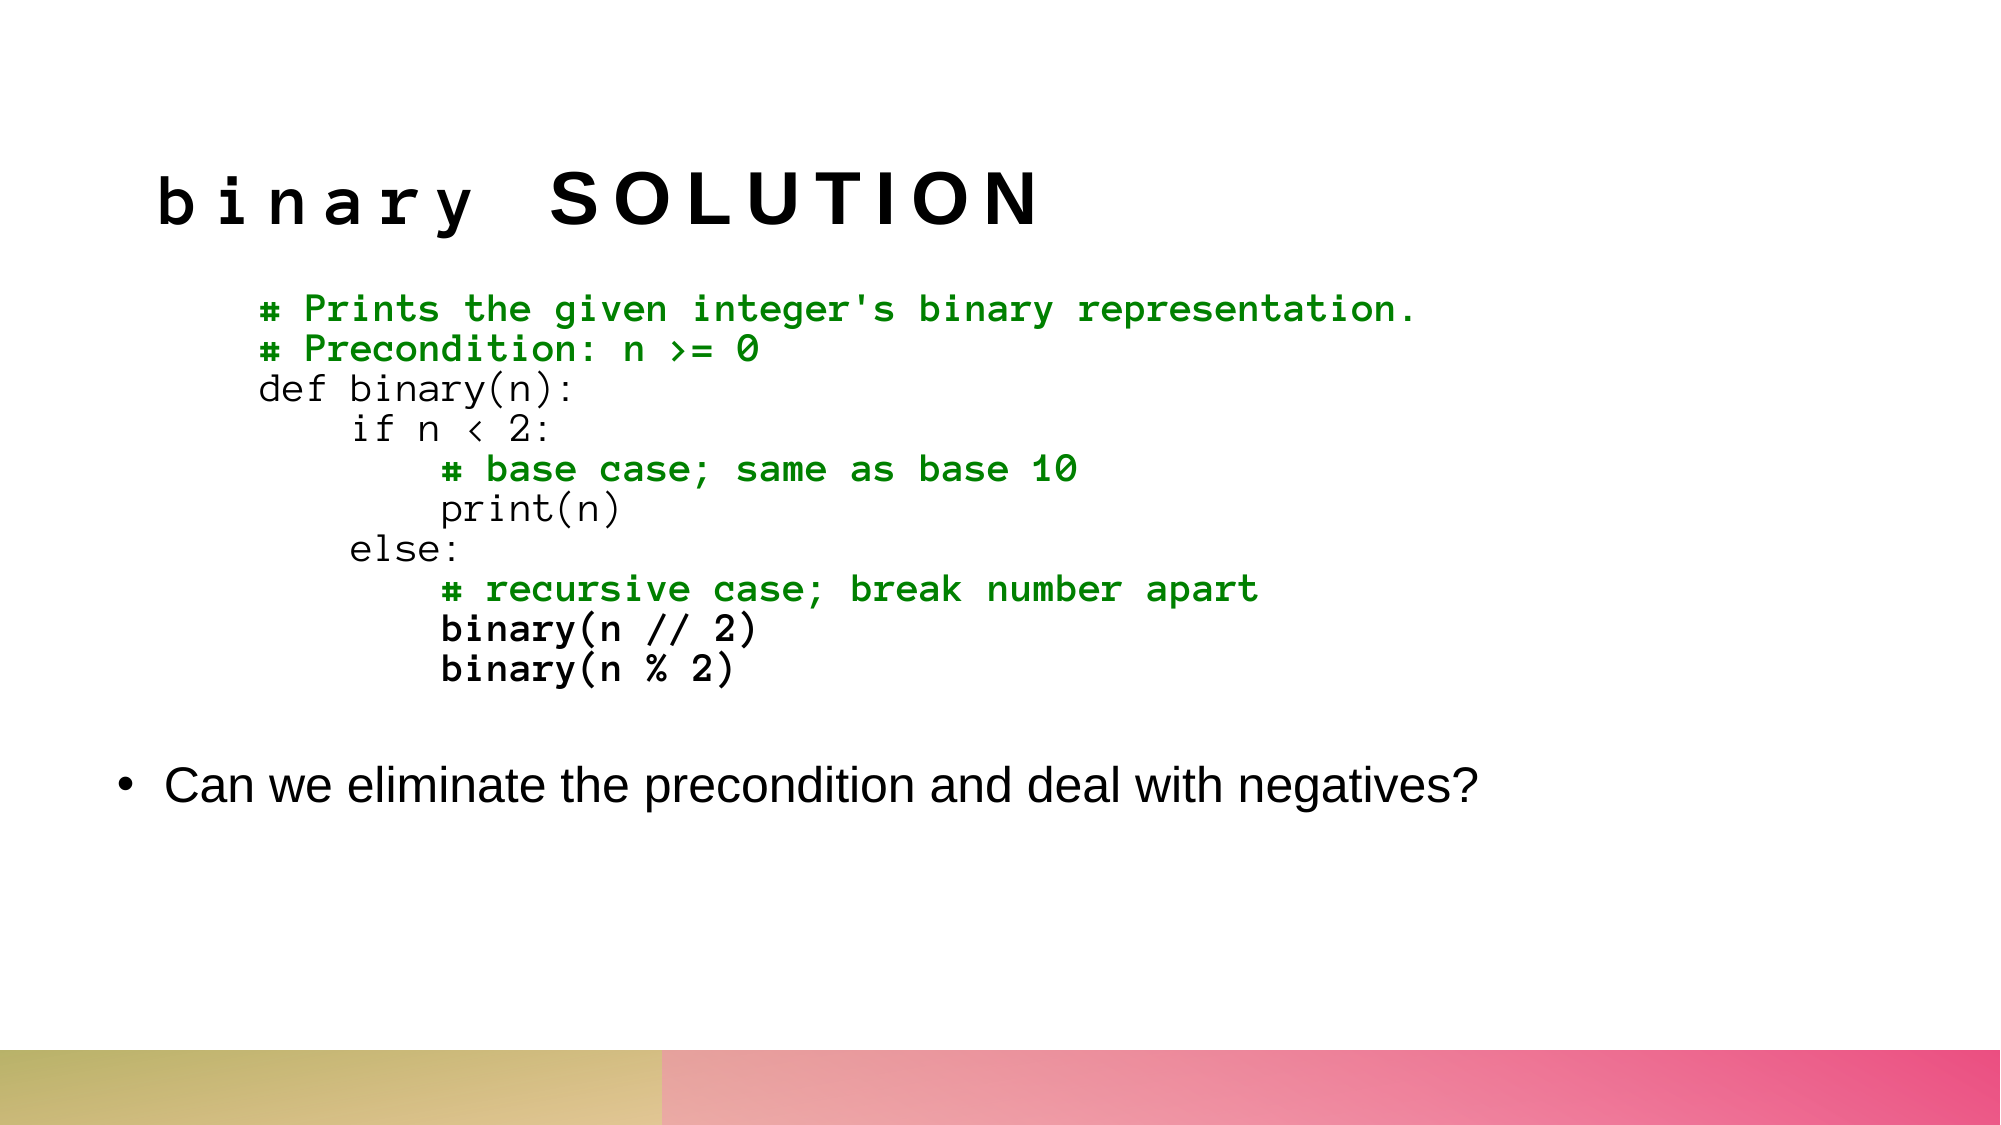

# binary solution
# Prints the given integer's binary representation.
# Precondition: n >= 0
def binary(n):
    if n < 2:
        # base case; same as base 10
        print(n)
    else:
        # recursive case; break number apart
        binary(n // 2)
        binary(n % 2)
Can we eliminate the precondition and deal with negatives?